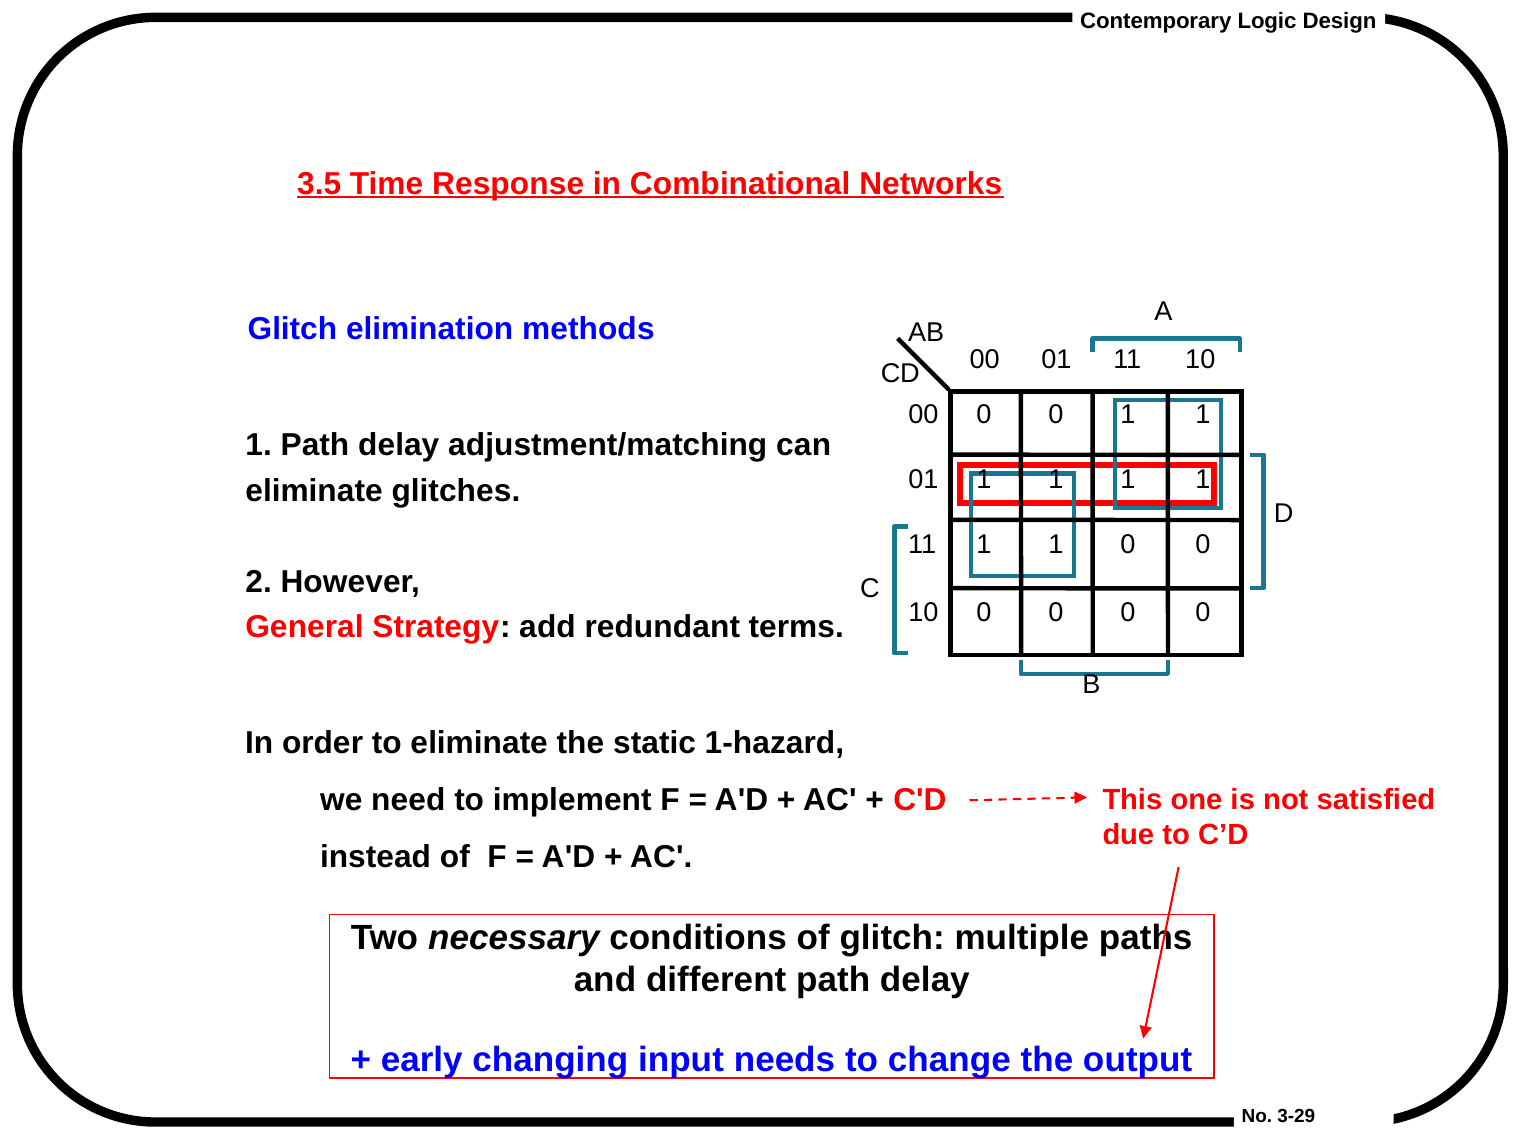

# 3.5 Time Response in Combinational Networks
Glitch elimination methods
A

AB

00
01
11
10
CD

00
0
0
1
1

01

1
1
1
1

D

11
1
1
0
0
C

10
0
0
0
0

B
1. Path delay adjustment/matching can eliminate glitches.

2. However,
General Strategy: add redundant terms.
In order to eliminate the static 1-hazard,
we need to implement F = A'D + AC' + C'D
instead of  F = A'D + AC'.
This one is not satisfied
due to C’D
Two necessary conditions of glitch: multiple paths and different path delay
+ early changing input needs to change the output